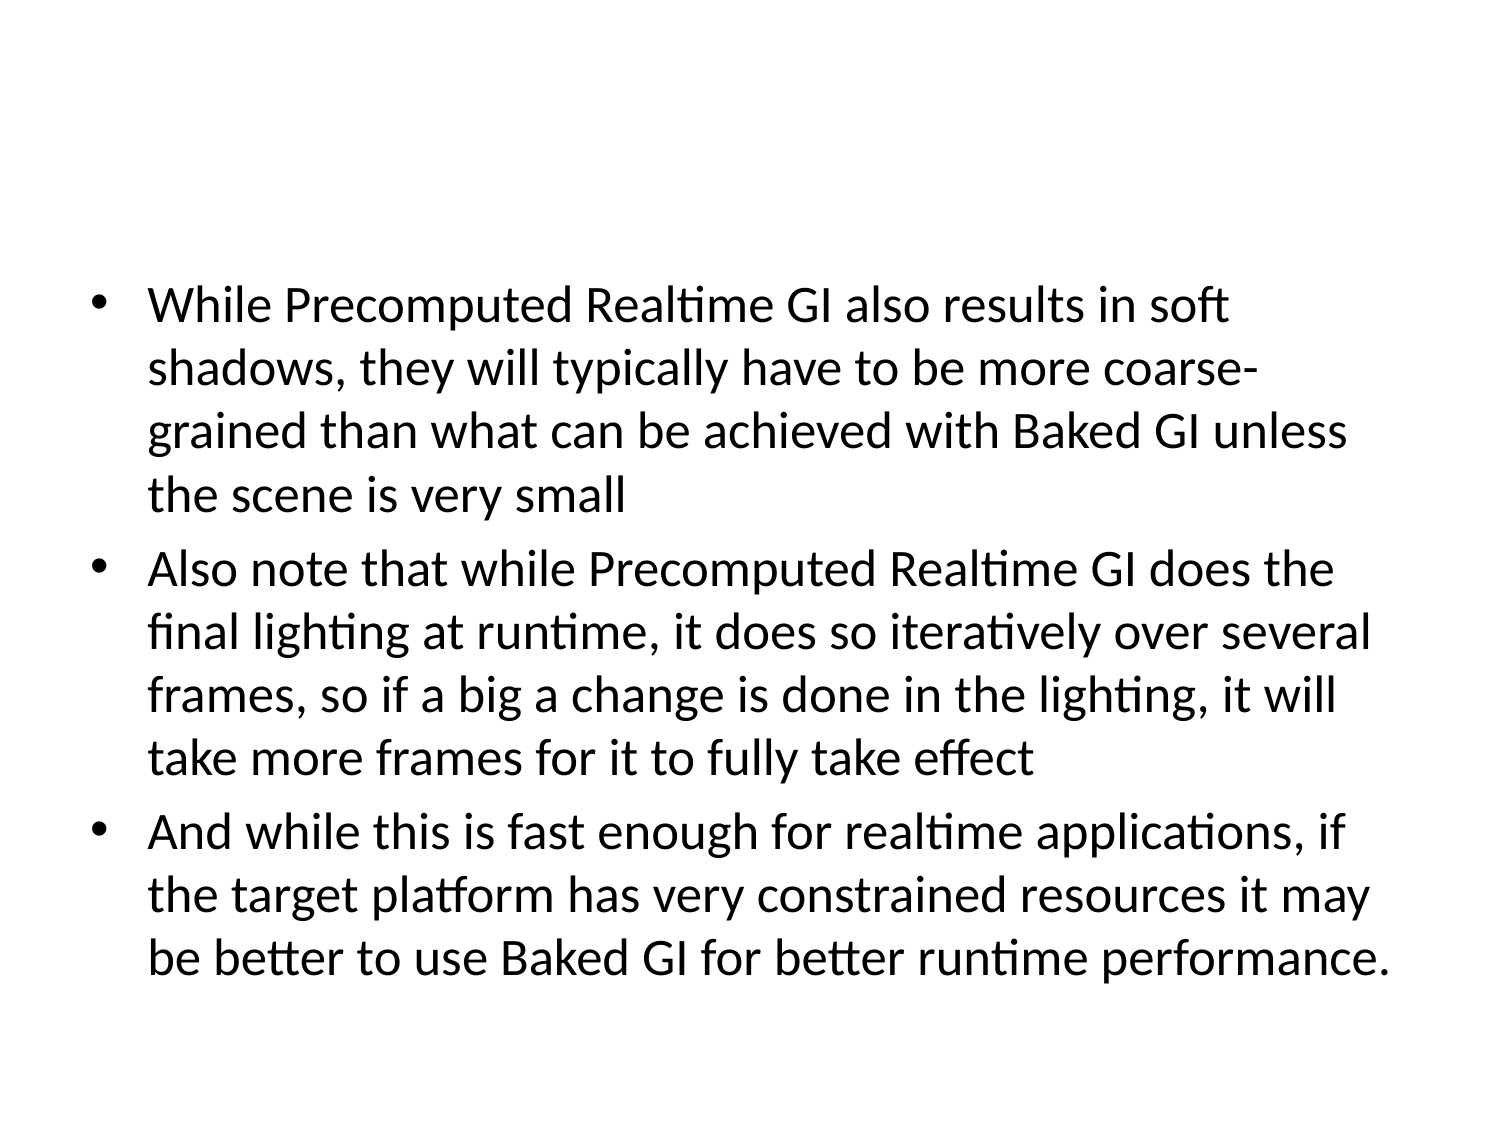

#
While Precomputed Realtime GI also results in soft shadows, they will typically have to be more coarse-grained than what can be achieved with Baked GI unless the scene is very small
Also note that while Precomputed Realtime GI does the final lighting at runtime, it does so iteratively over several frames, so if a big a change is done in the lighting, it will take more frames for it to fully take effect
And while this is fast enough for realtime applications, if the target platform has very constrained resources it may be better to use Baked GI for better runtime performance.